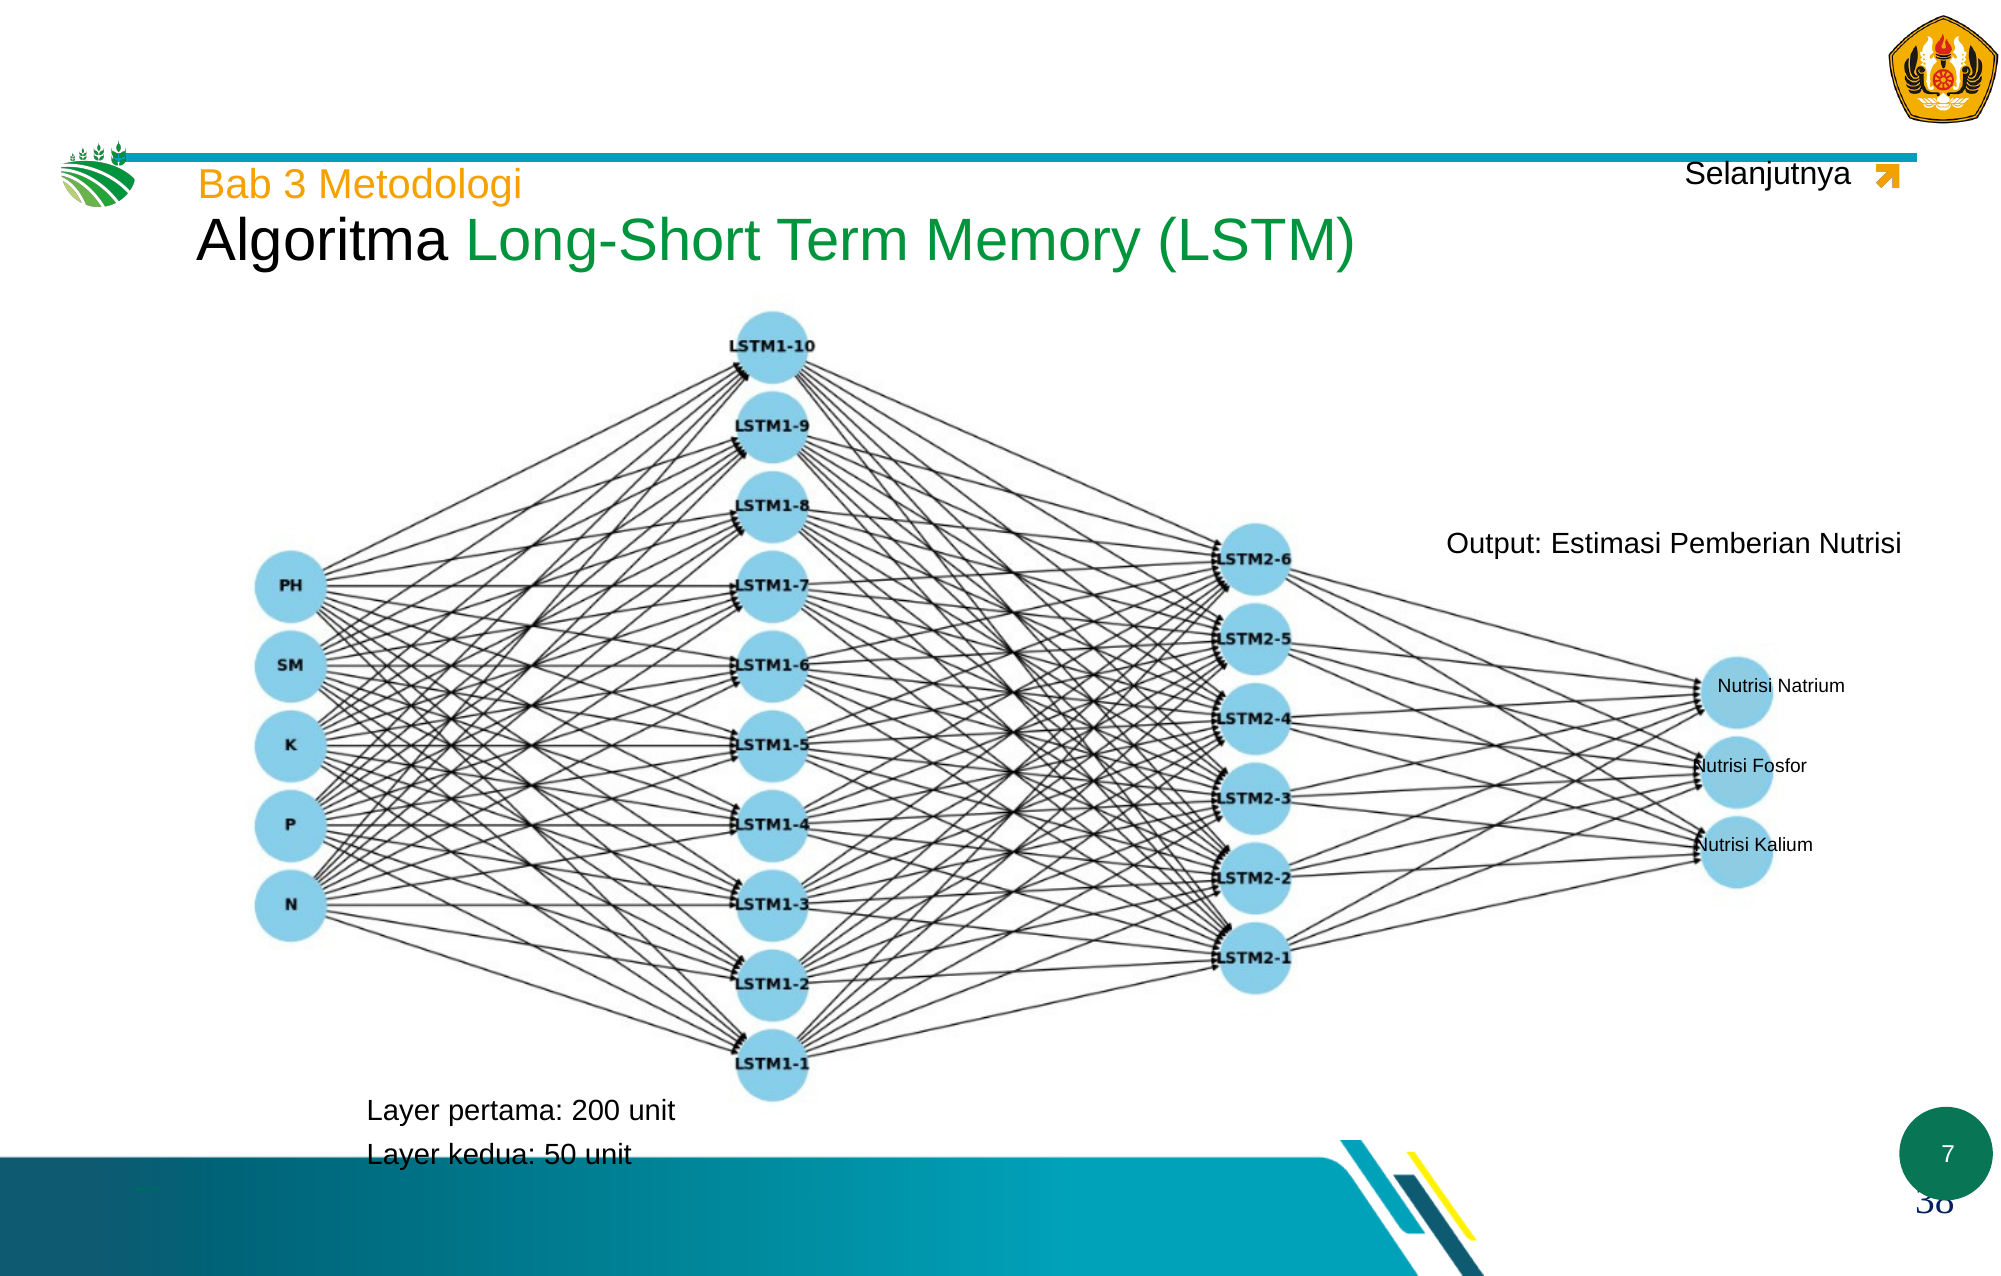

#

Bab 3 Metodologi
Selanjutnya

Algoritma Long-Short Term Memory (LSTM)

Output: Estimasi Pemberian Nutrisi

Nutrisi Natrium

Nutrisi Fosfor

Nutrisi Kalium
Layer pertama: 200 unit
Layer kedua: 50 unit

7